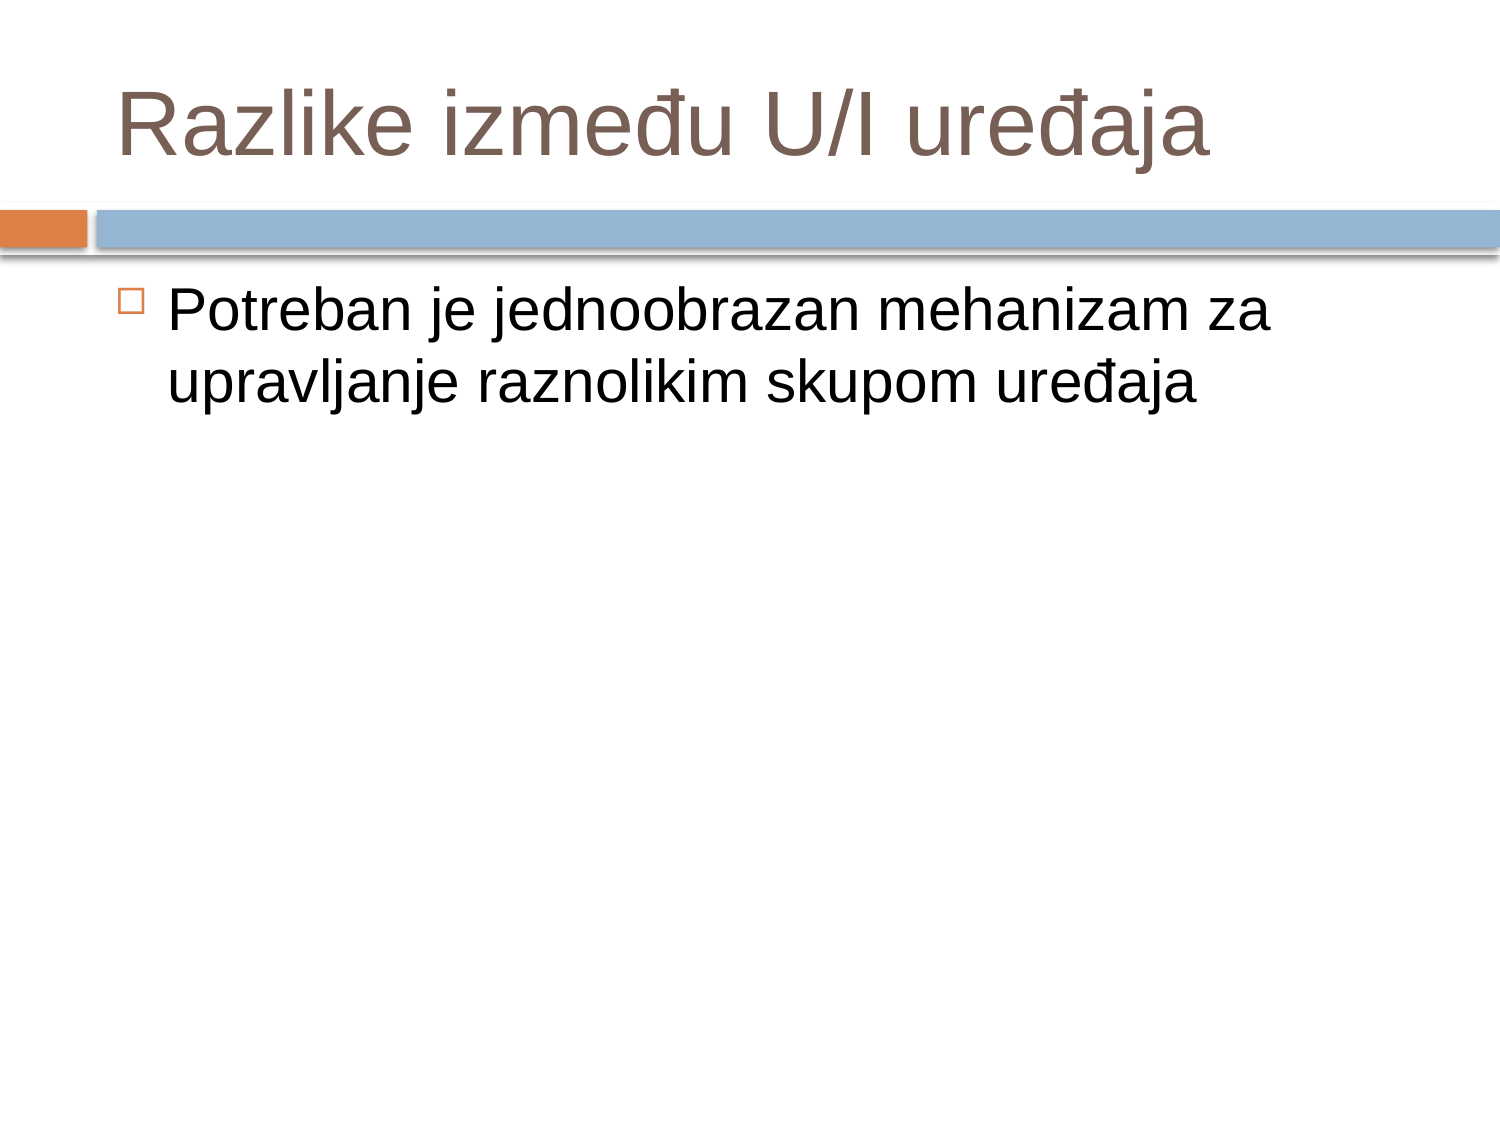

# Razlike između U/I uređaja
Potreban je jednoobrazan mehanizam za upravljanje raznolikim skupom uređaja